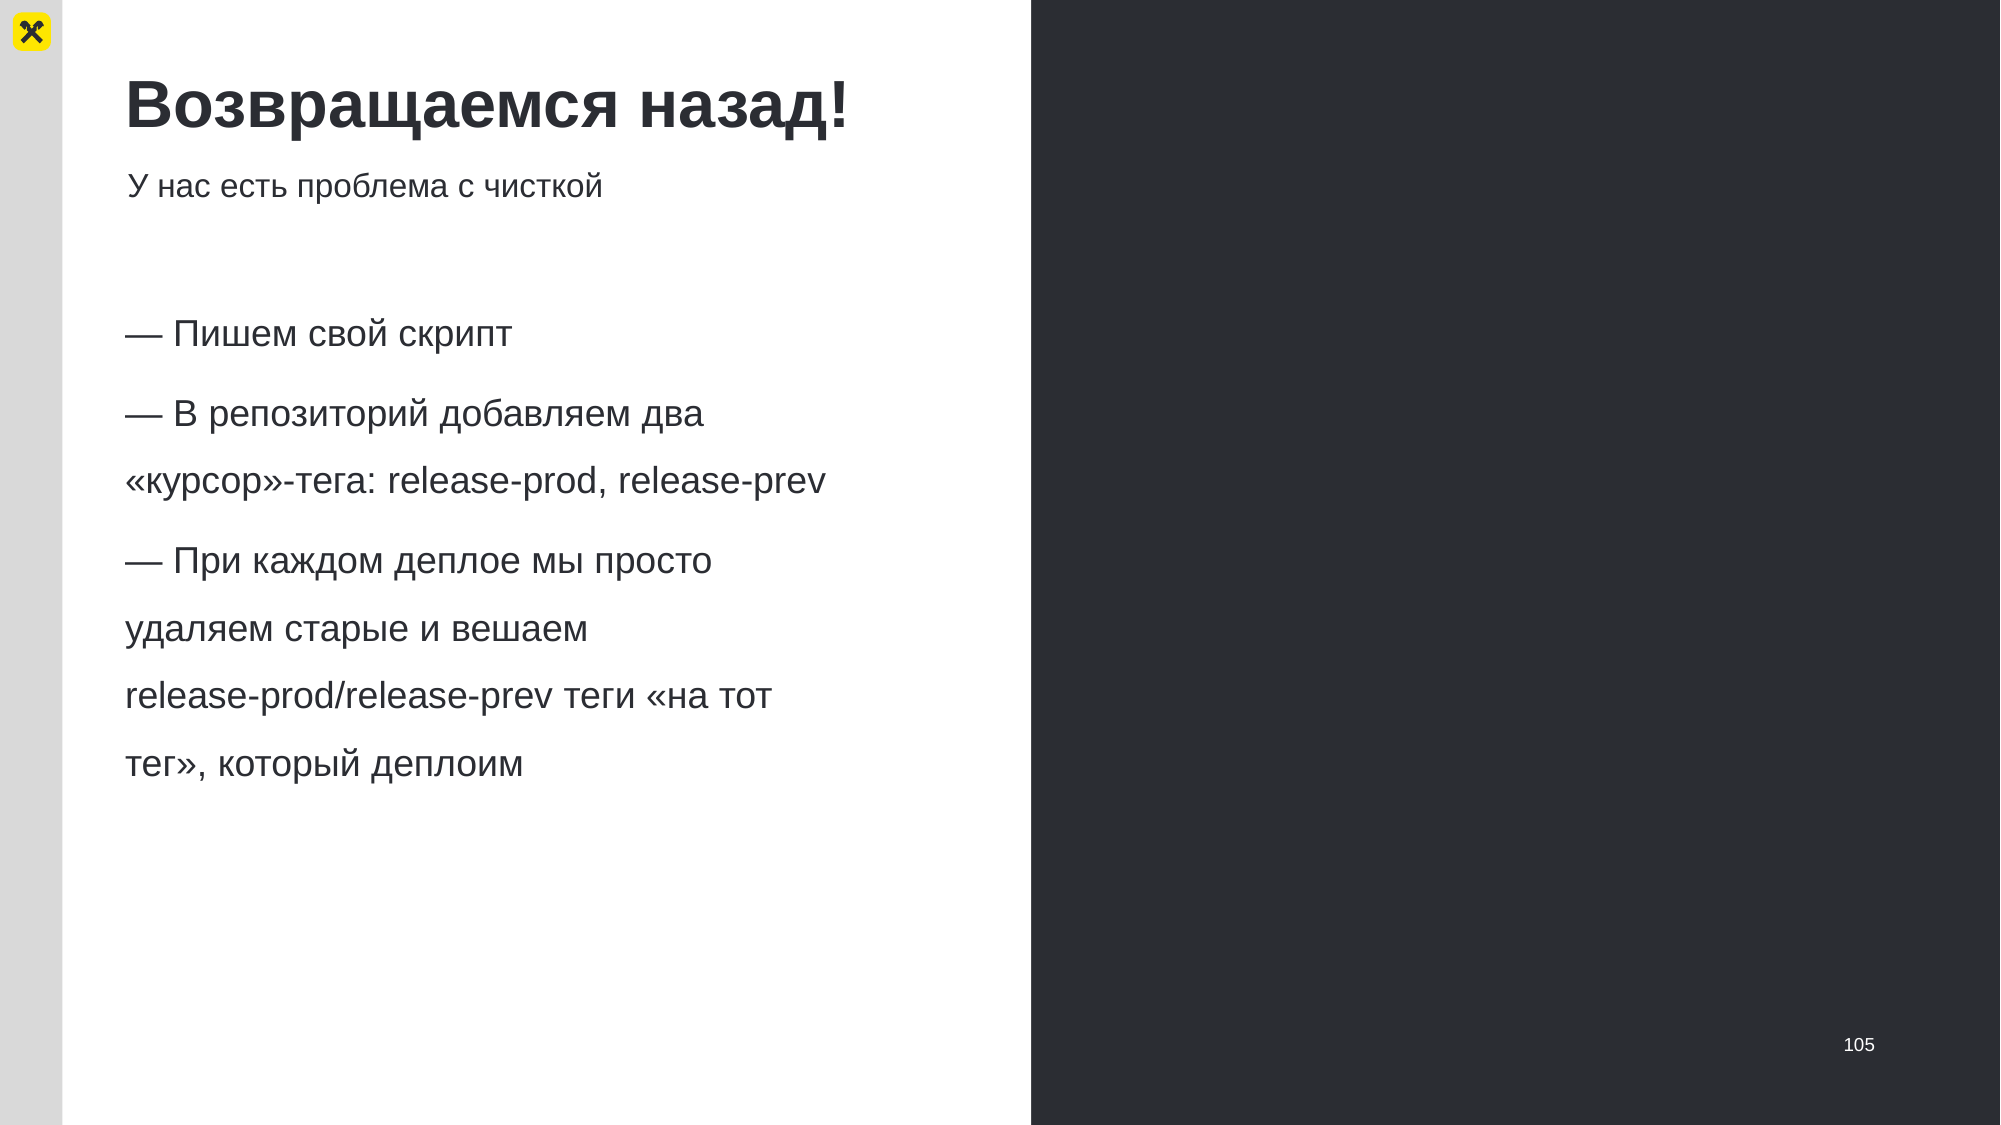

# Возвращаемся назад!
У нас есть проблема с чисткой
— Пишем свой скрипт
— В репозиторий добавляем два «курсор»-тега: release-prod, release-prev
— При каждом деплое мы просто удаляем старые и вешаем release-prod/release-prev теги «на тот тег», который деплоим
105